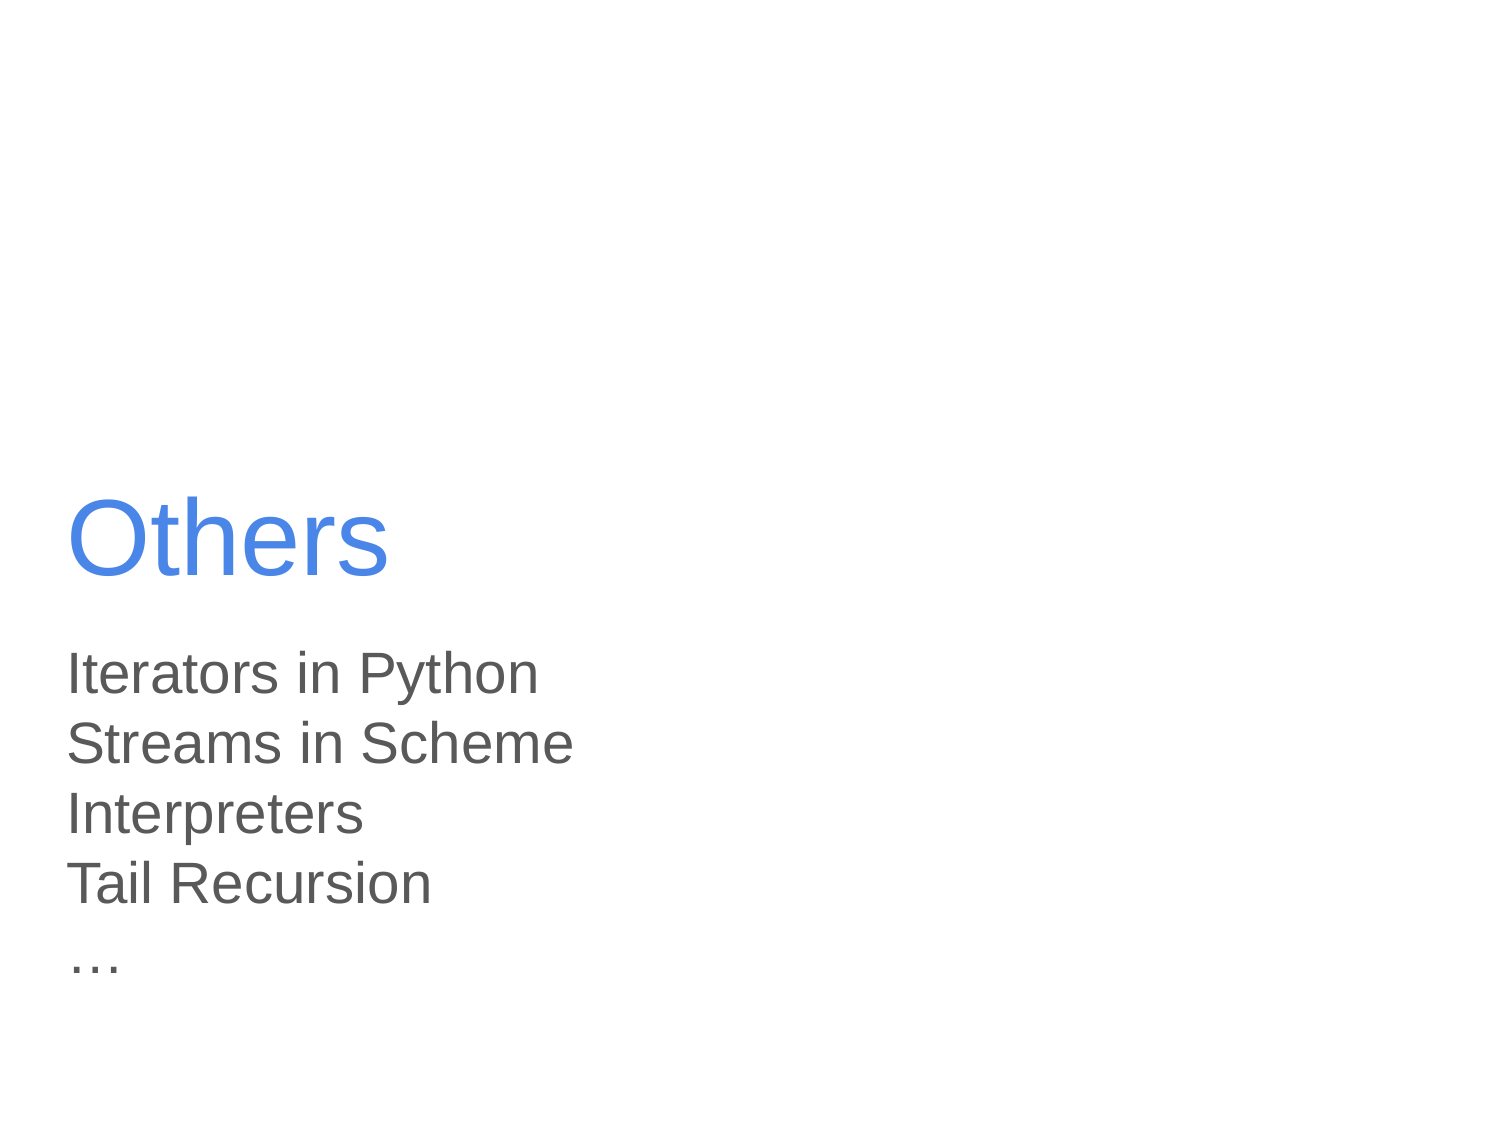

# Others
Iterators in Python
Streams in Scheme
Interpreters
Tail Recursion
…